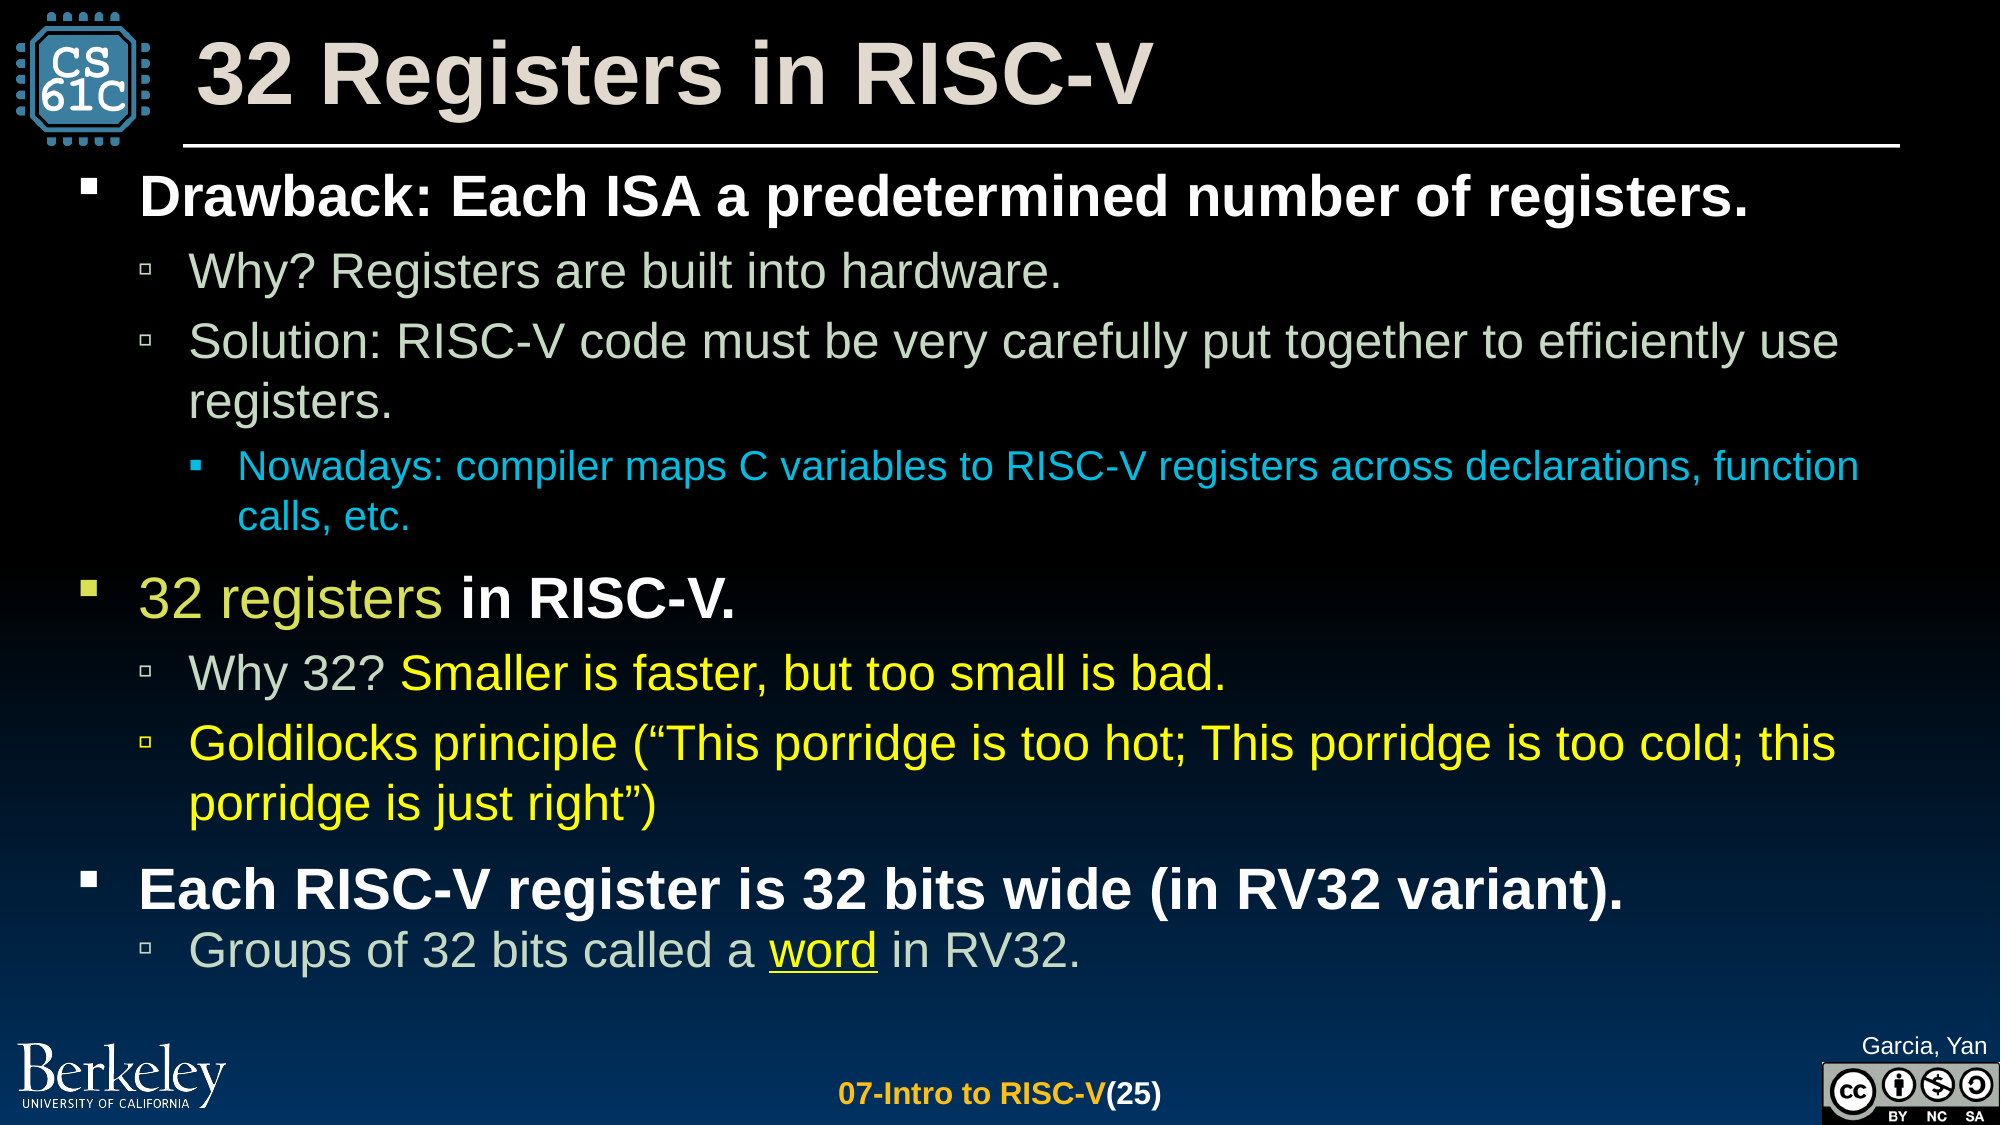

# 32 Registers in RISC-V
Drawback: Each ISA a predetermined number of registers.
Why? Registers are built into hardware.
Solution: RISC-V code must be very carefully put together to efficiently use registers.
Nowadays: compiler maps C variables to RISC-V registers across declarations, function calls, etc.
32 registers in RISC-V.
Why 32? Smaller is faster, but too small is bad.
Goldilocks principle (“This porridge is too hot; This porridge is too cold; this porridge is just right”)
Each RISC-V register is 32 bits wide (in RV32 variant).
Groups of 32 bits called a word in RV32.